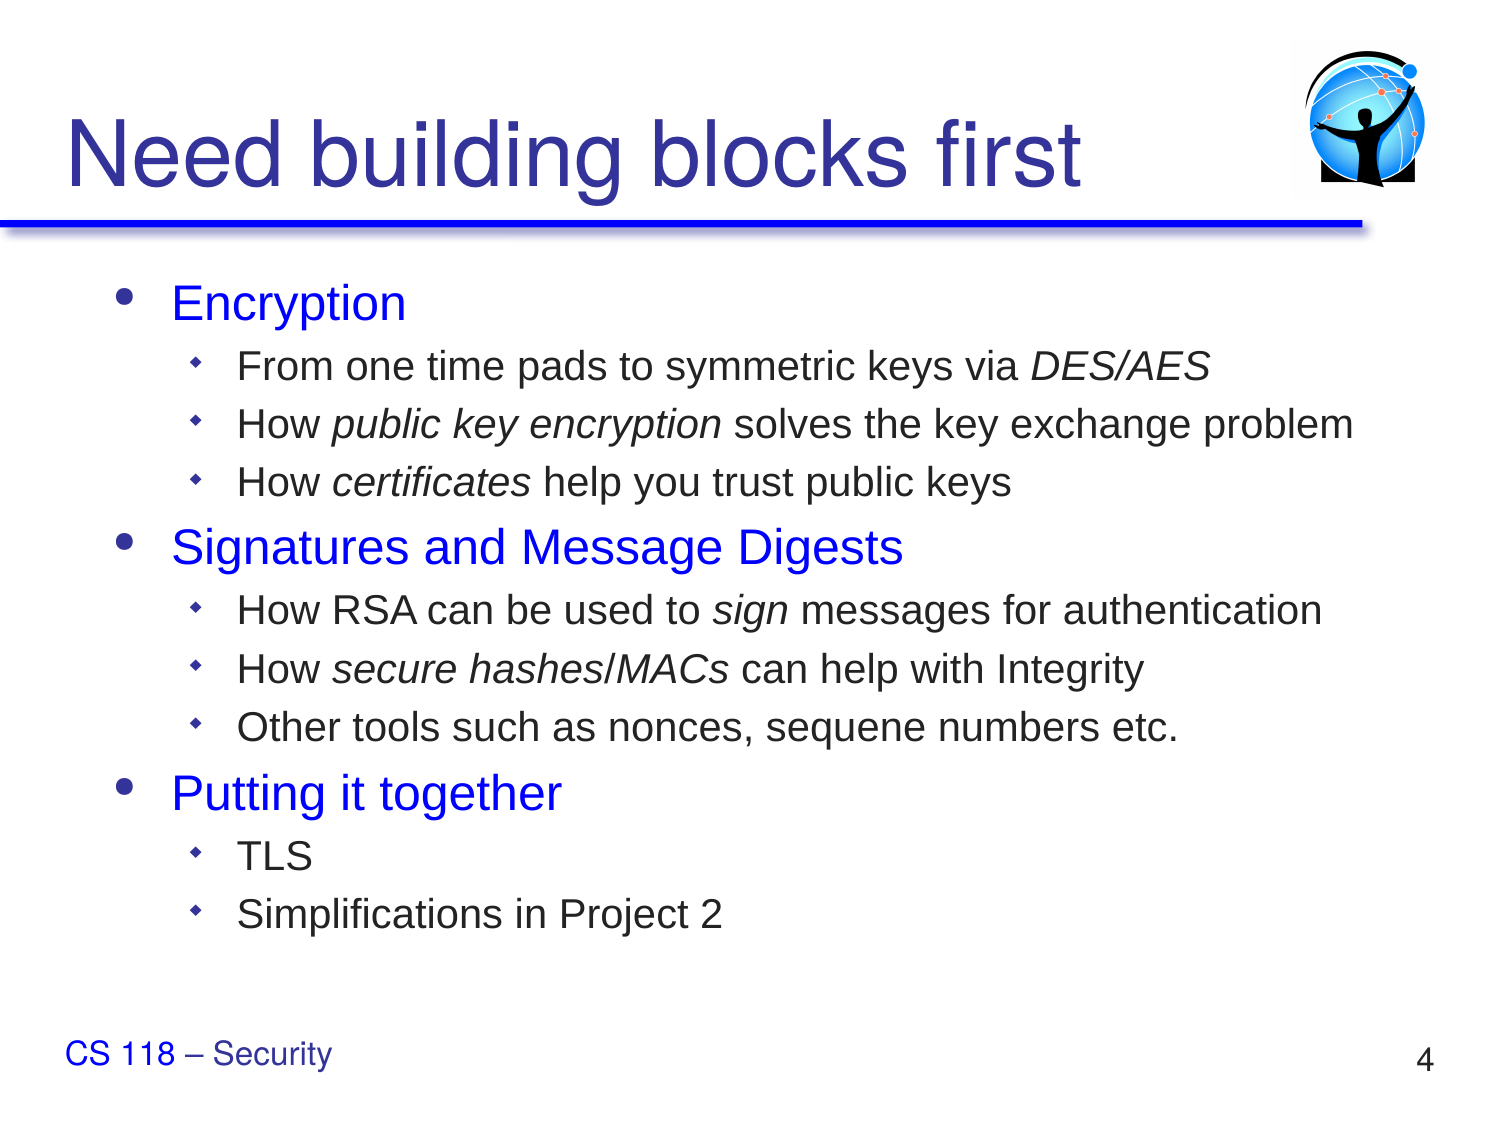

# Need building blocks first
Encryption
From one time pads to symmetric keys via DES/AES
How public key encryption solves the key exchange problem
How certificates help you trust public keys
Signatures and Message Digests
How RSA can be used to sign messages for authentication
How secure hashes/MACs can help with Integrity
Other tools such as nonces, sequene numbers etc.
Putting it together
TLS
Simplifications in Project 2

CS 118 – Security
4